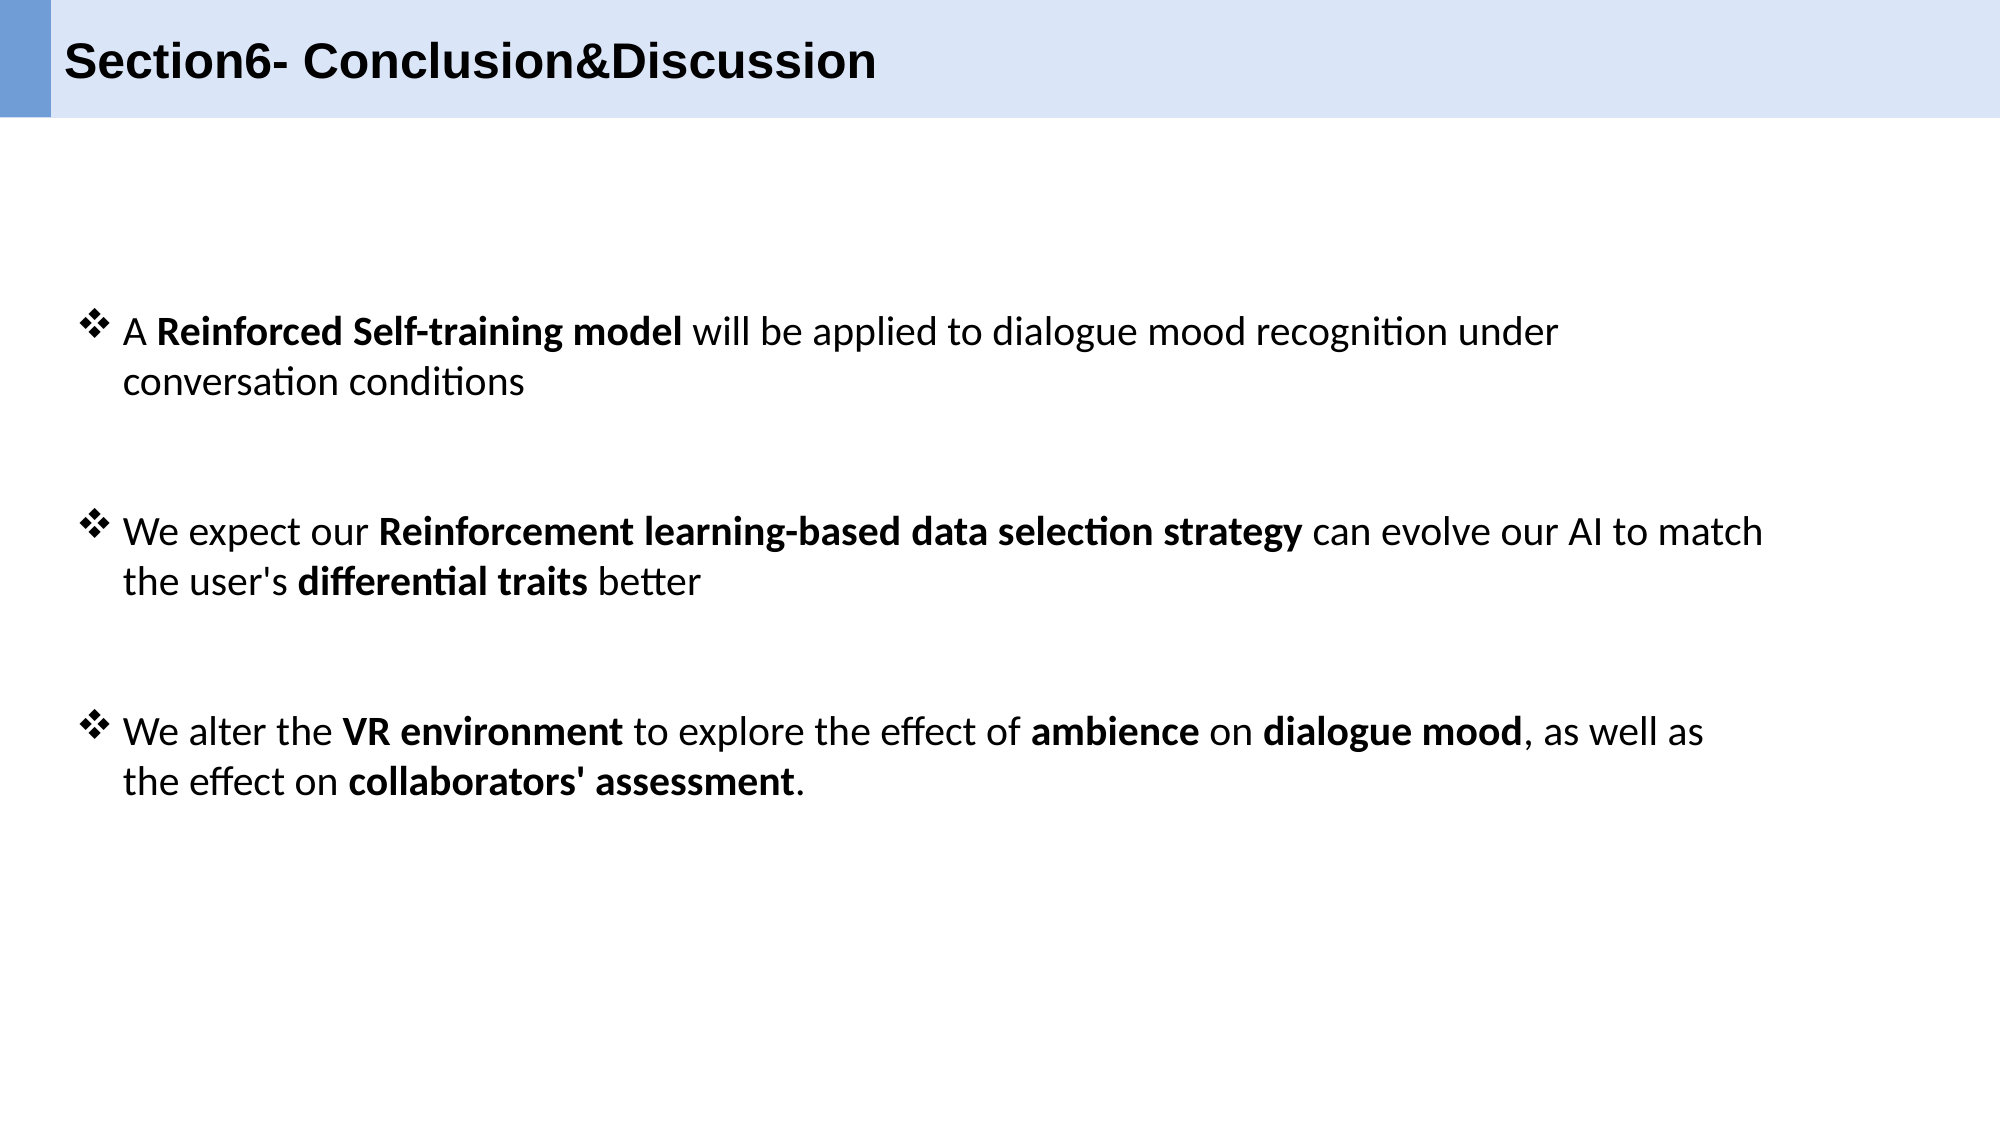

Section6- Conclusion&Discussion
A Reinforced Self-training model will be applied to dialogue mood recognition under conversation conditions

We expect our Reinforcement learning-based data selection strategy can evolve our AI to match the user's differential traits better

We alter the VR environment to explore the effect of ambience on dialogue mood, as well as the effect on collaborators' assessment.